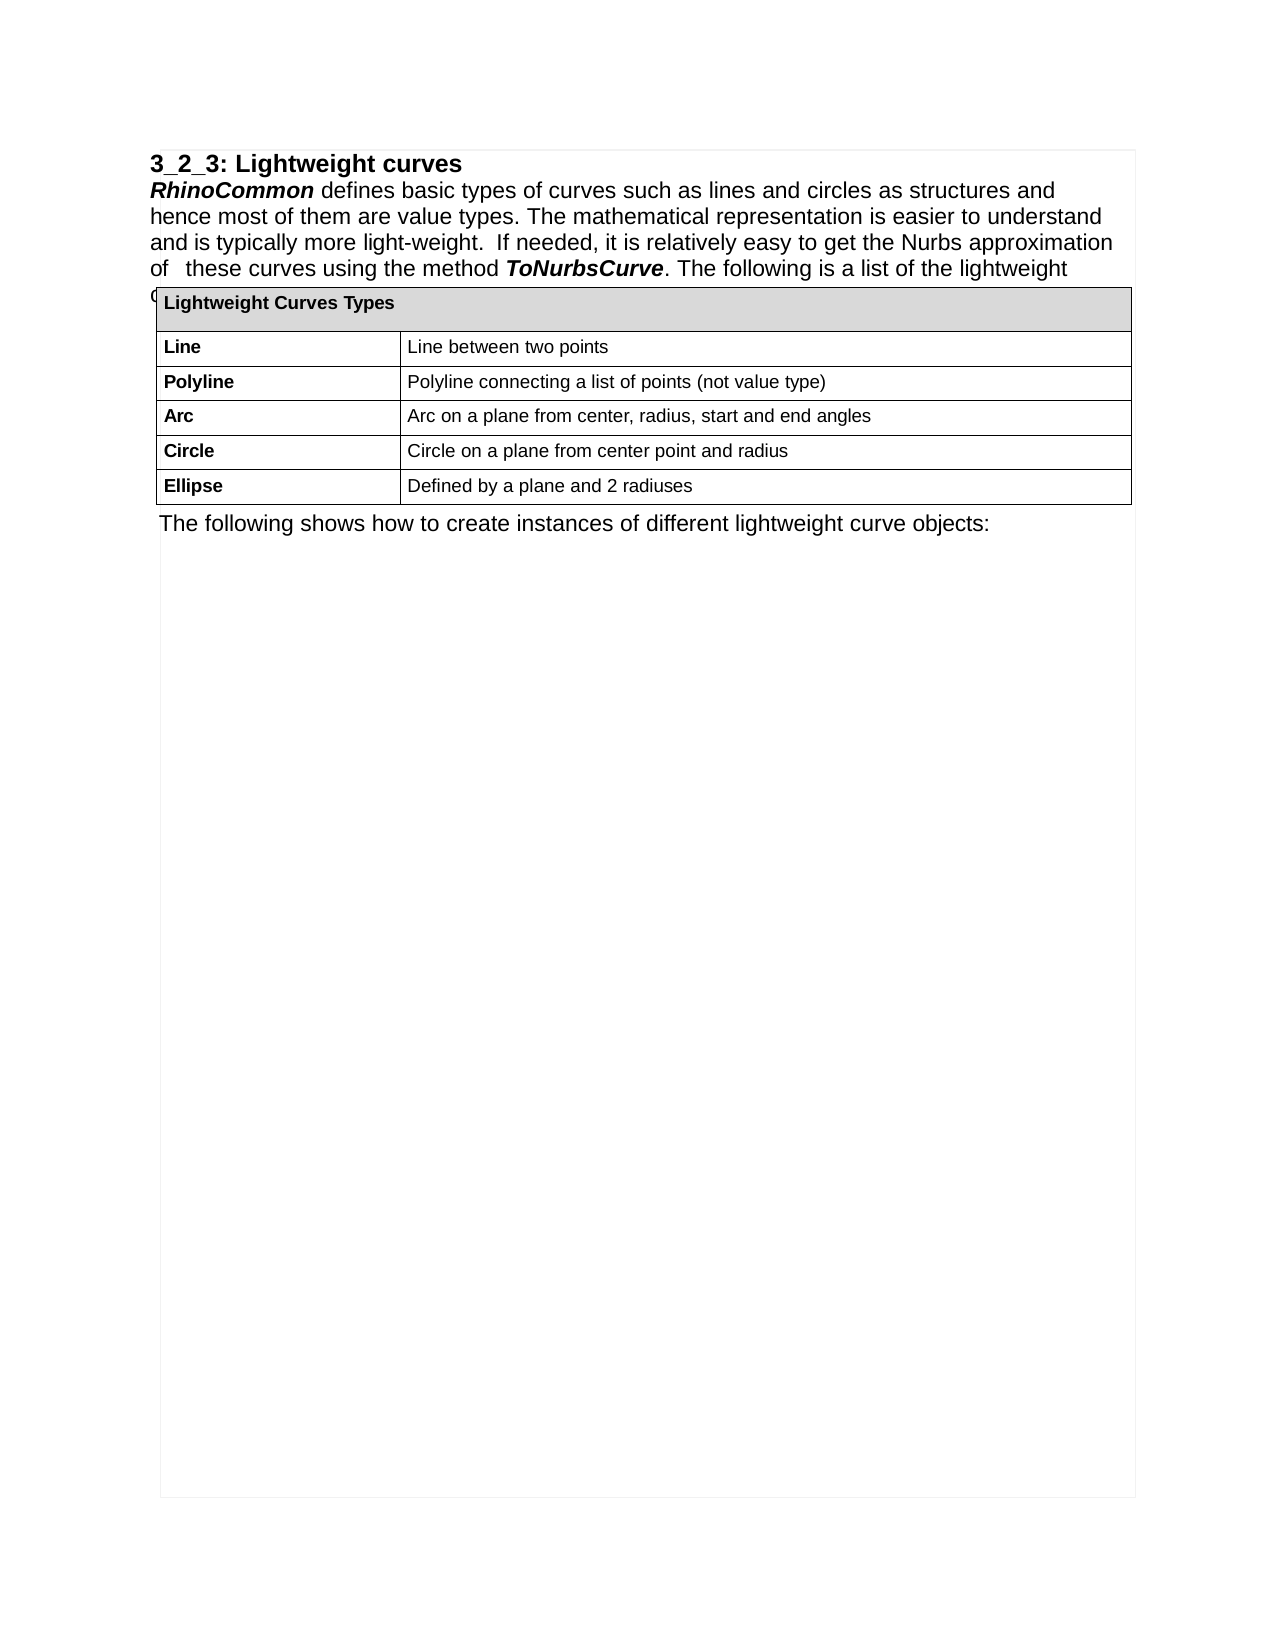

#
3_2_3: Lightweight curves
RhinoCommon defines basic types of curves such as lines and circles as structures and hence most of them are value types. The mathematical representation is easier to understand and is typically more light-weight. If needed, it is relatively easy to get the Nurbs approximation of these curves using the method ToNurbsCurve. The following is a list of the lightweight curves.
| Lightweight Curves Types |  |
| --- | --- |
| Line | Line between two points |
| Polyline | Polyline connecting a list of points (not value type) |
| Arc | Arc on a plane from center, radius, start and end angles |
| Circle | Circle on a plane from center point and radius |
| Ellipse | Defined by a plane and 2 radiuses |
The following shows how to create instances of different lightweight curve objects: